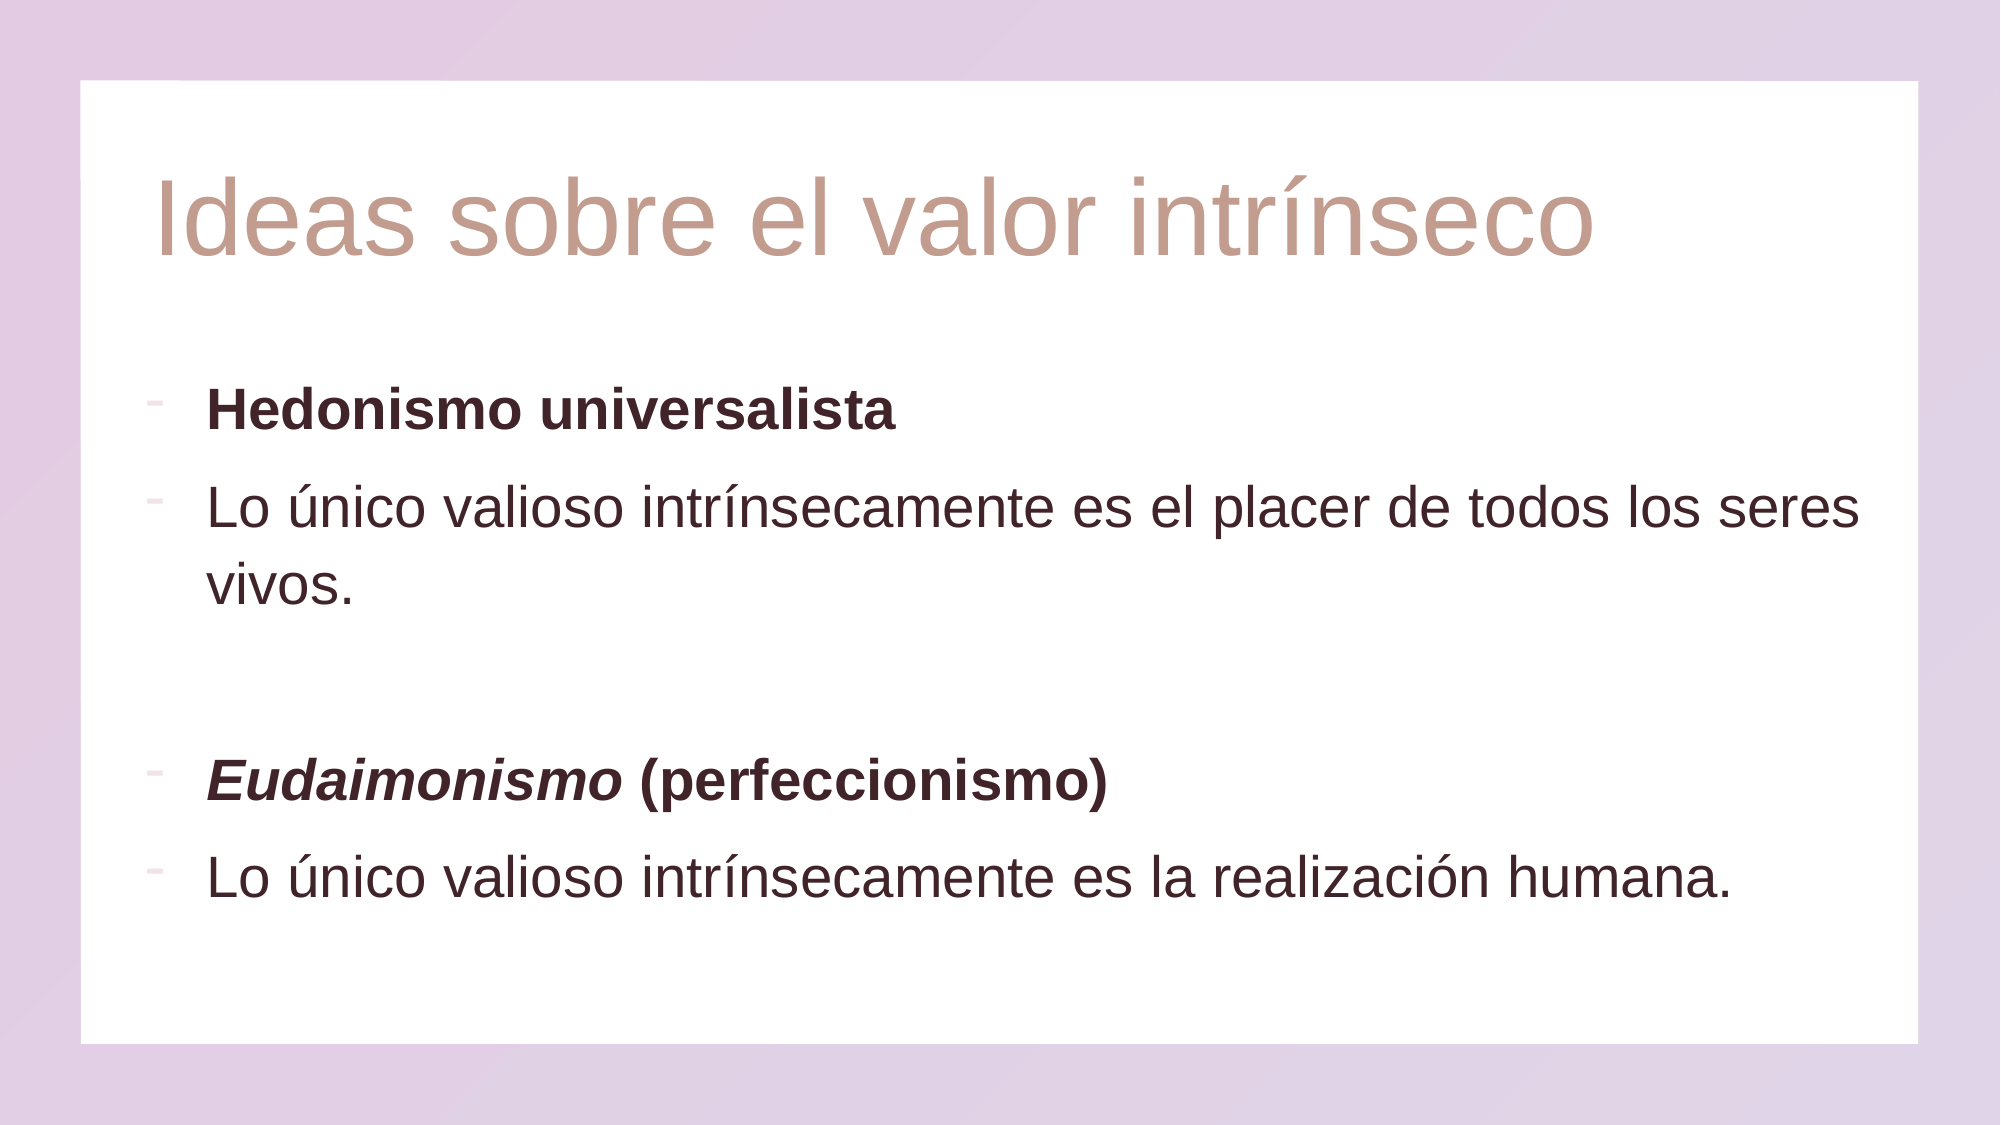

# Ideas sobre el valor intrínseco
Hedonismo universalista
Lo único valioso intrínsecamente es el placer de todos los seres vivos.

Eudaimonismo (perfeccionismo)
Lo único valioso intrínsecamente es la realización humana.